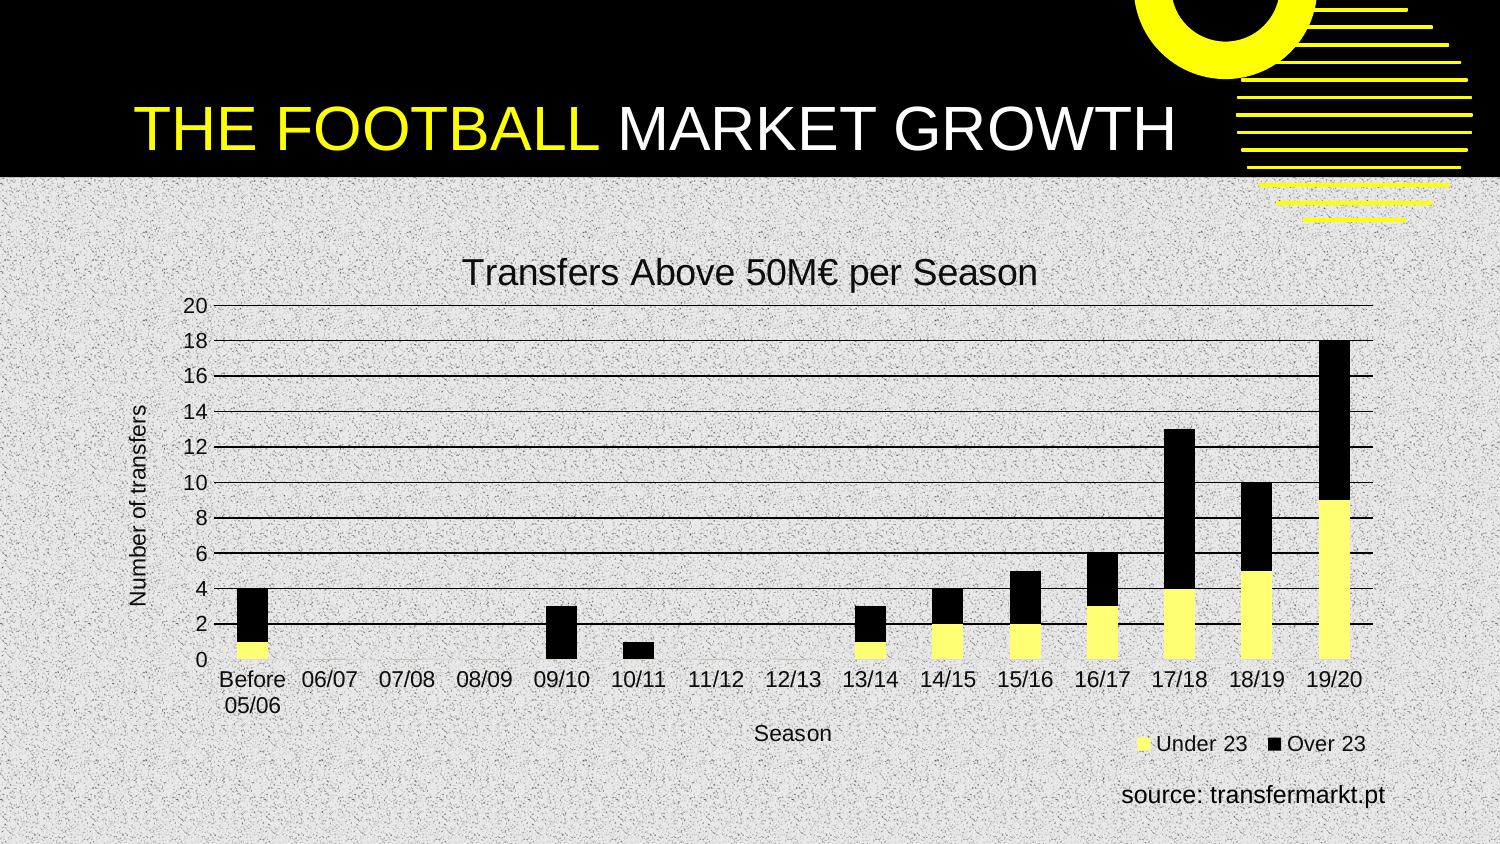

# THE FOOTBALL MARKET GROWTH

### Chart: Transfers Above 50M€ per Season

| Category |  |  |
|---|---|---|
| Before 05/06 | 1.0 | 3.0 |
| 06/07 | 0.0 | 0.0 |
| 07/08 | 0.0 | 0.0 |
| 08/09 | 0.0 | 0.0 |
| 09/10 | 0.0 | 3.0 |
| 10/11 | 0.0 | 1.0 |
| 11/12 | 0.0 | 0.0 |
| 12/13 | 0.0 | 0.0 |
| 13/14 | 1.0 | 2.0 |
| 14/15 | 2.0 | 2.0 |
| 15/16 | 2.0 | 3.0 |
| 16/17 | 3.0 | 3.0 |
| 17/18 | 4.0 | 9.0 |
| 18/19 | 5.0 | 5.0 |
| 19/20 | 9.0 | 9.0 |
source: transfermarkt.pt